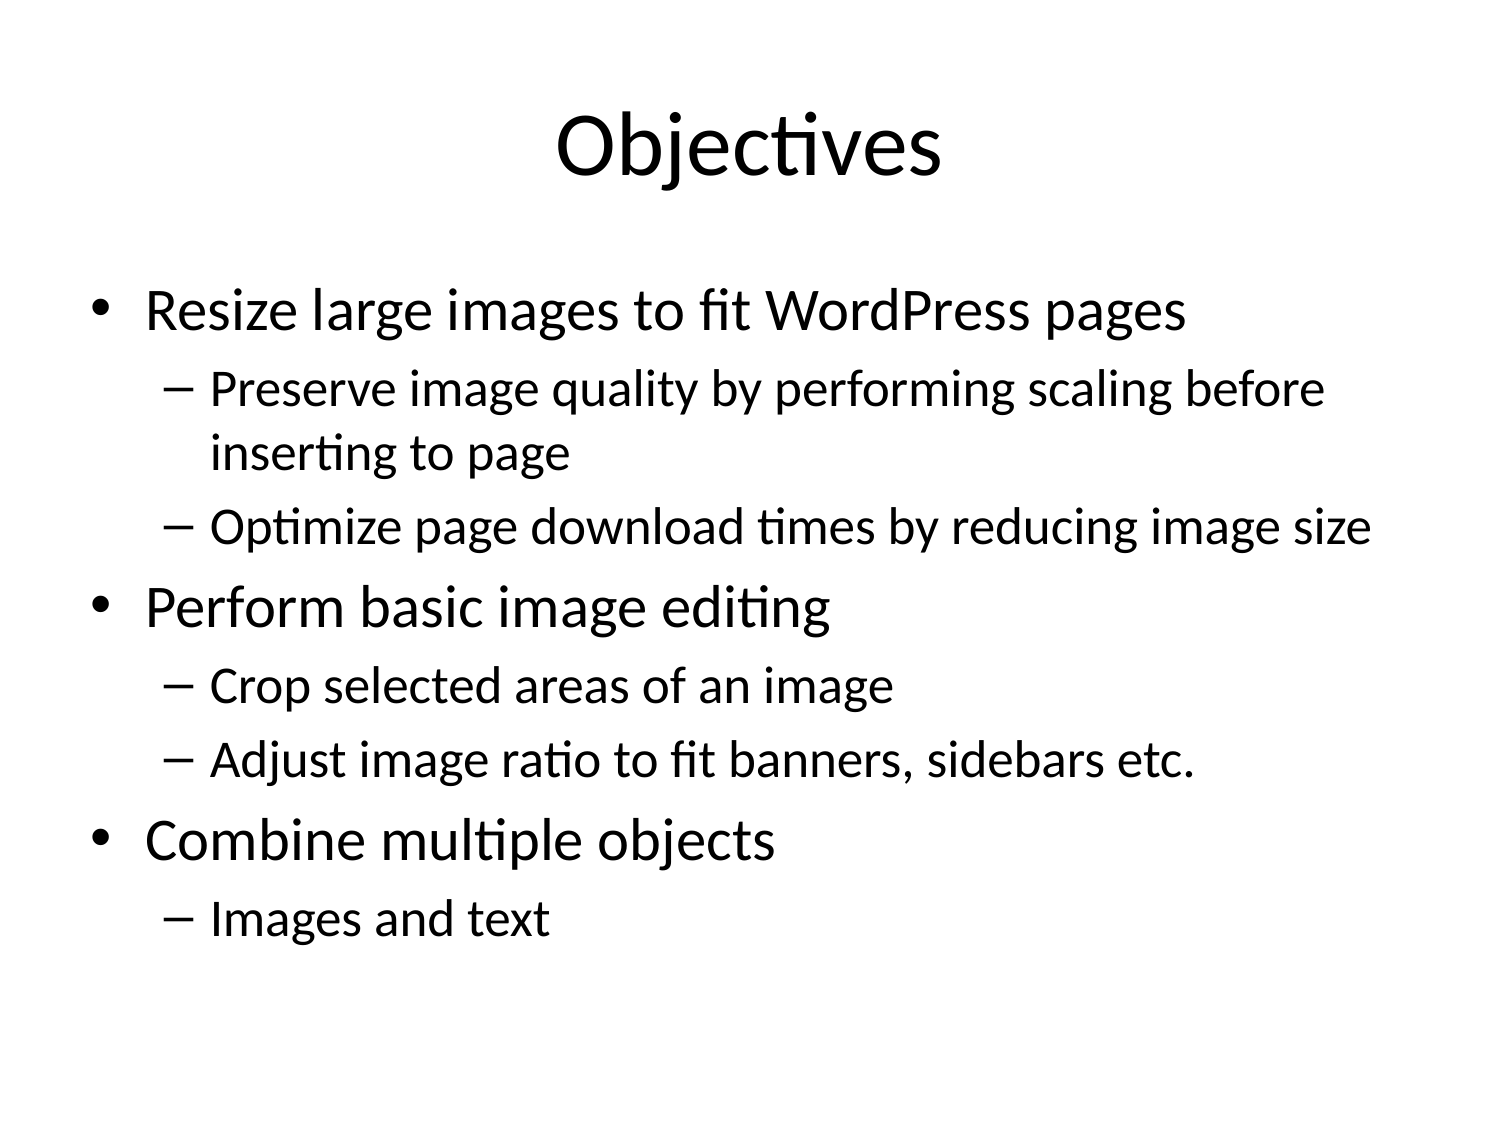

# Objectives
Resize large images to fit WordPress pages
Preserve image quality by performing scaling before inserting to page
Optimize page download times by reducing image size
Perform basic image editing
Crop selected areas of an image
Adjust image ratio to fit banners, sidebars etc.
Combine multiple objects
Images and text